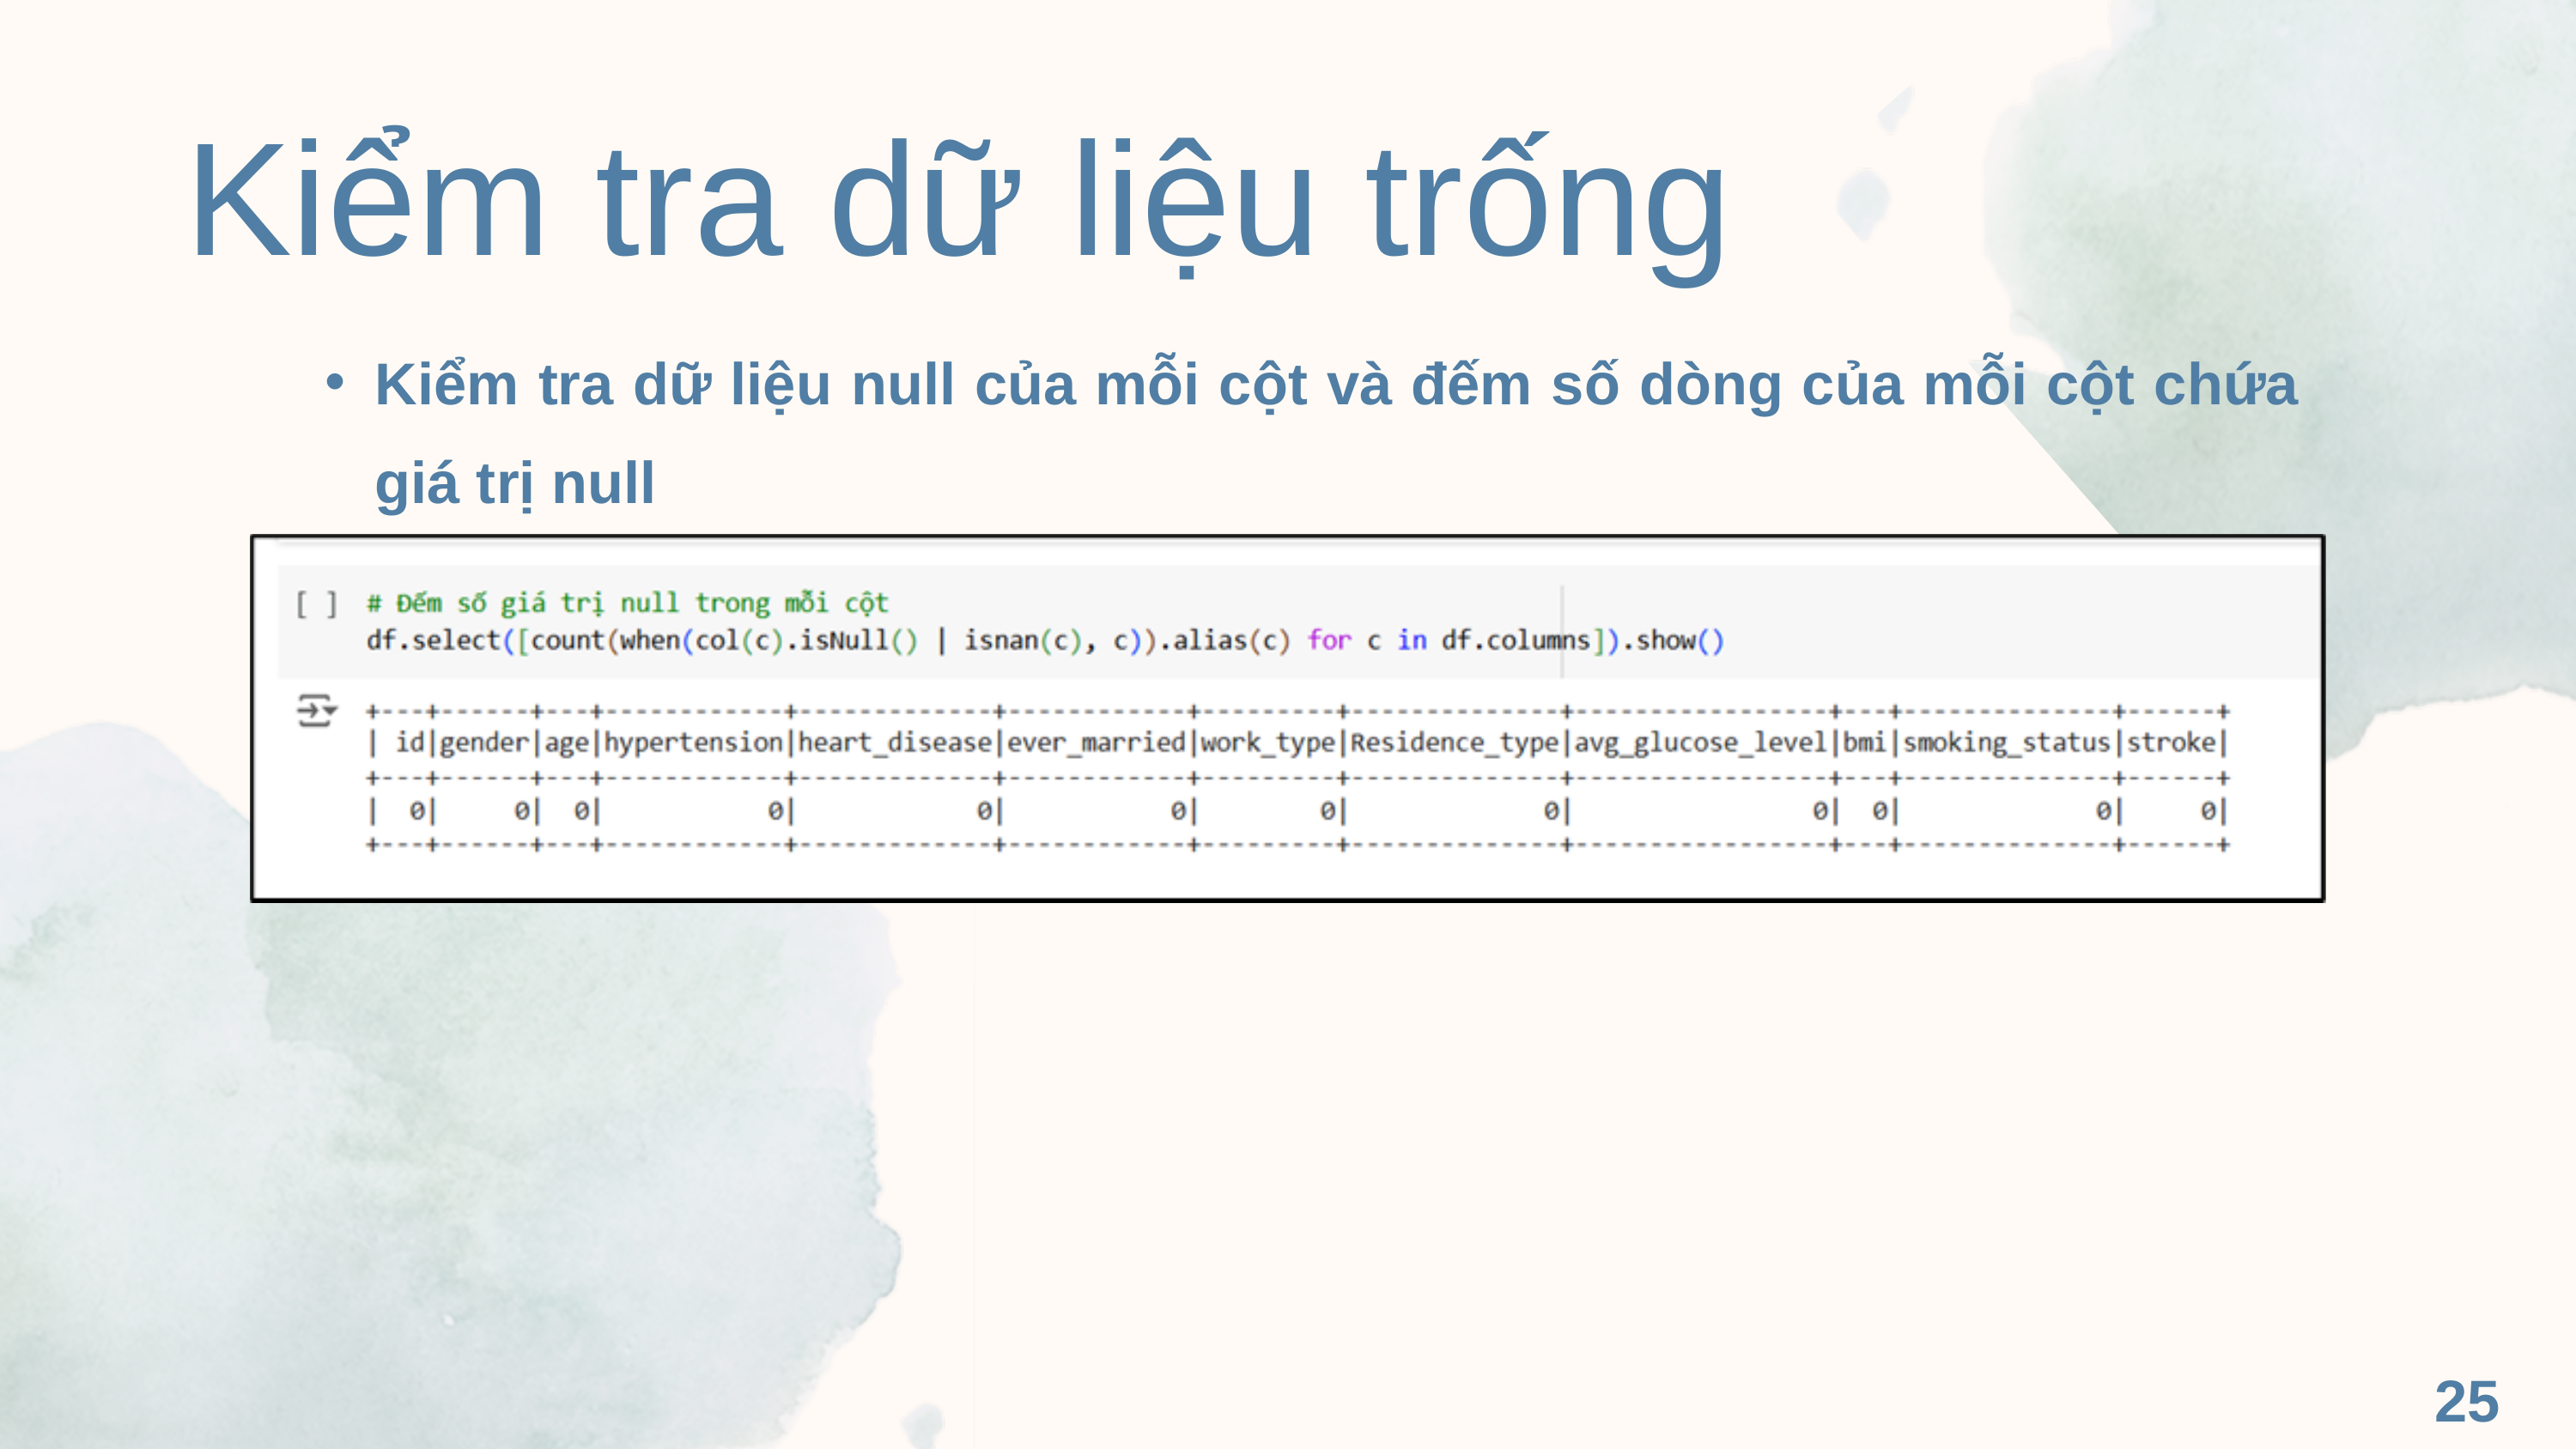

Kiểm tra dữ liệu trống
Kiểm tra dữ liệu null của mỗi cột và đếm số dòng của mỗi cột chứa giá trị null

25